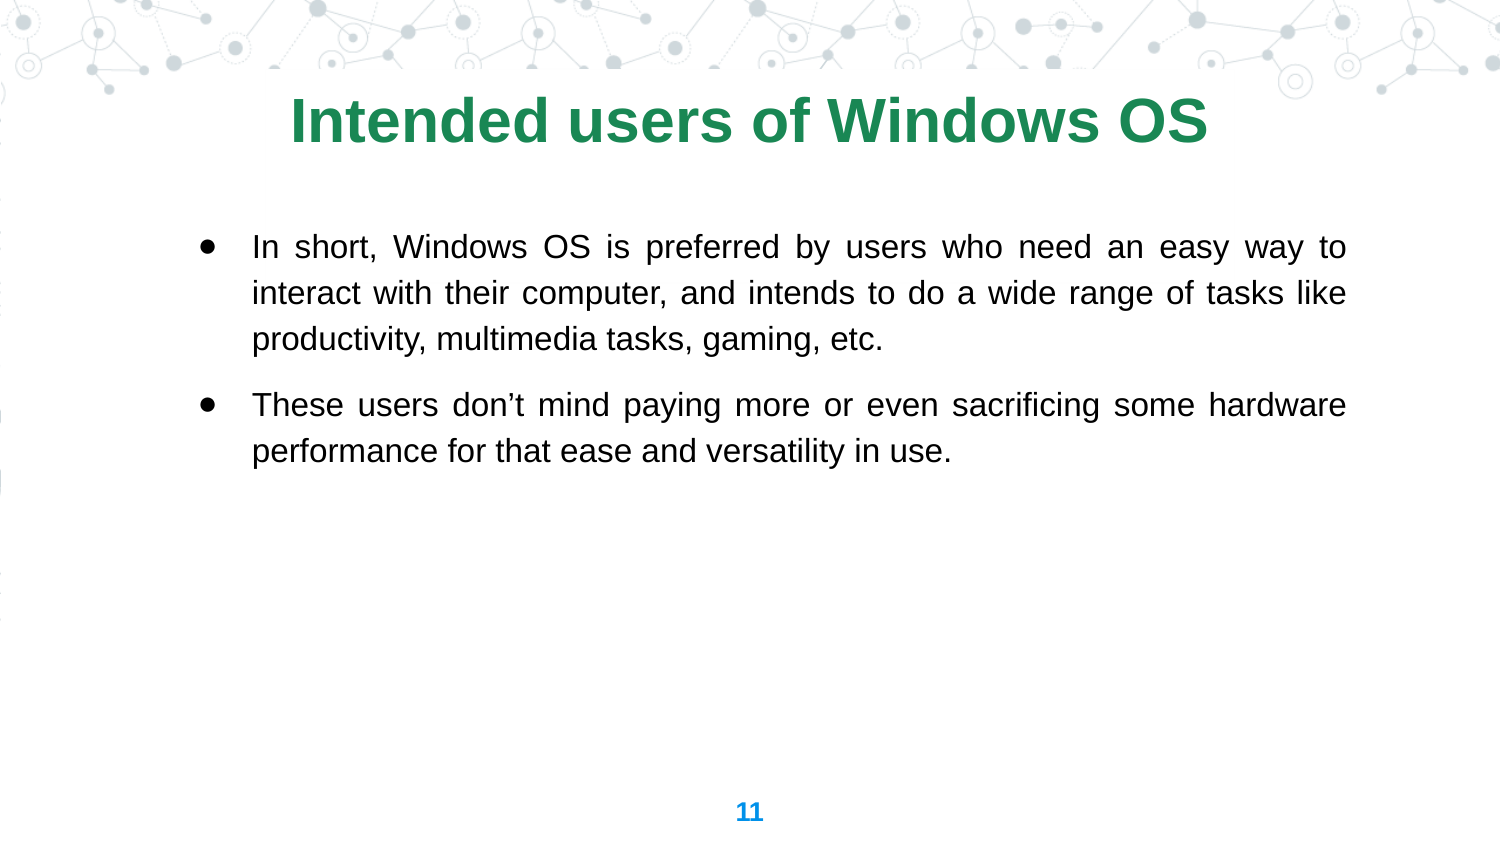

Intended users of Windows OS

In short, Windows OS is preferred by users who need an easy way to interact with their computer, and intends to do a wide range of tasks like productivity, multimedia tasks, gaming, etc.
These users don’t mind paying more or even sacrificing some hardware performance for that ease and versatility in use.

11